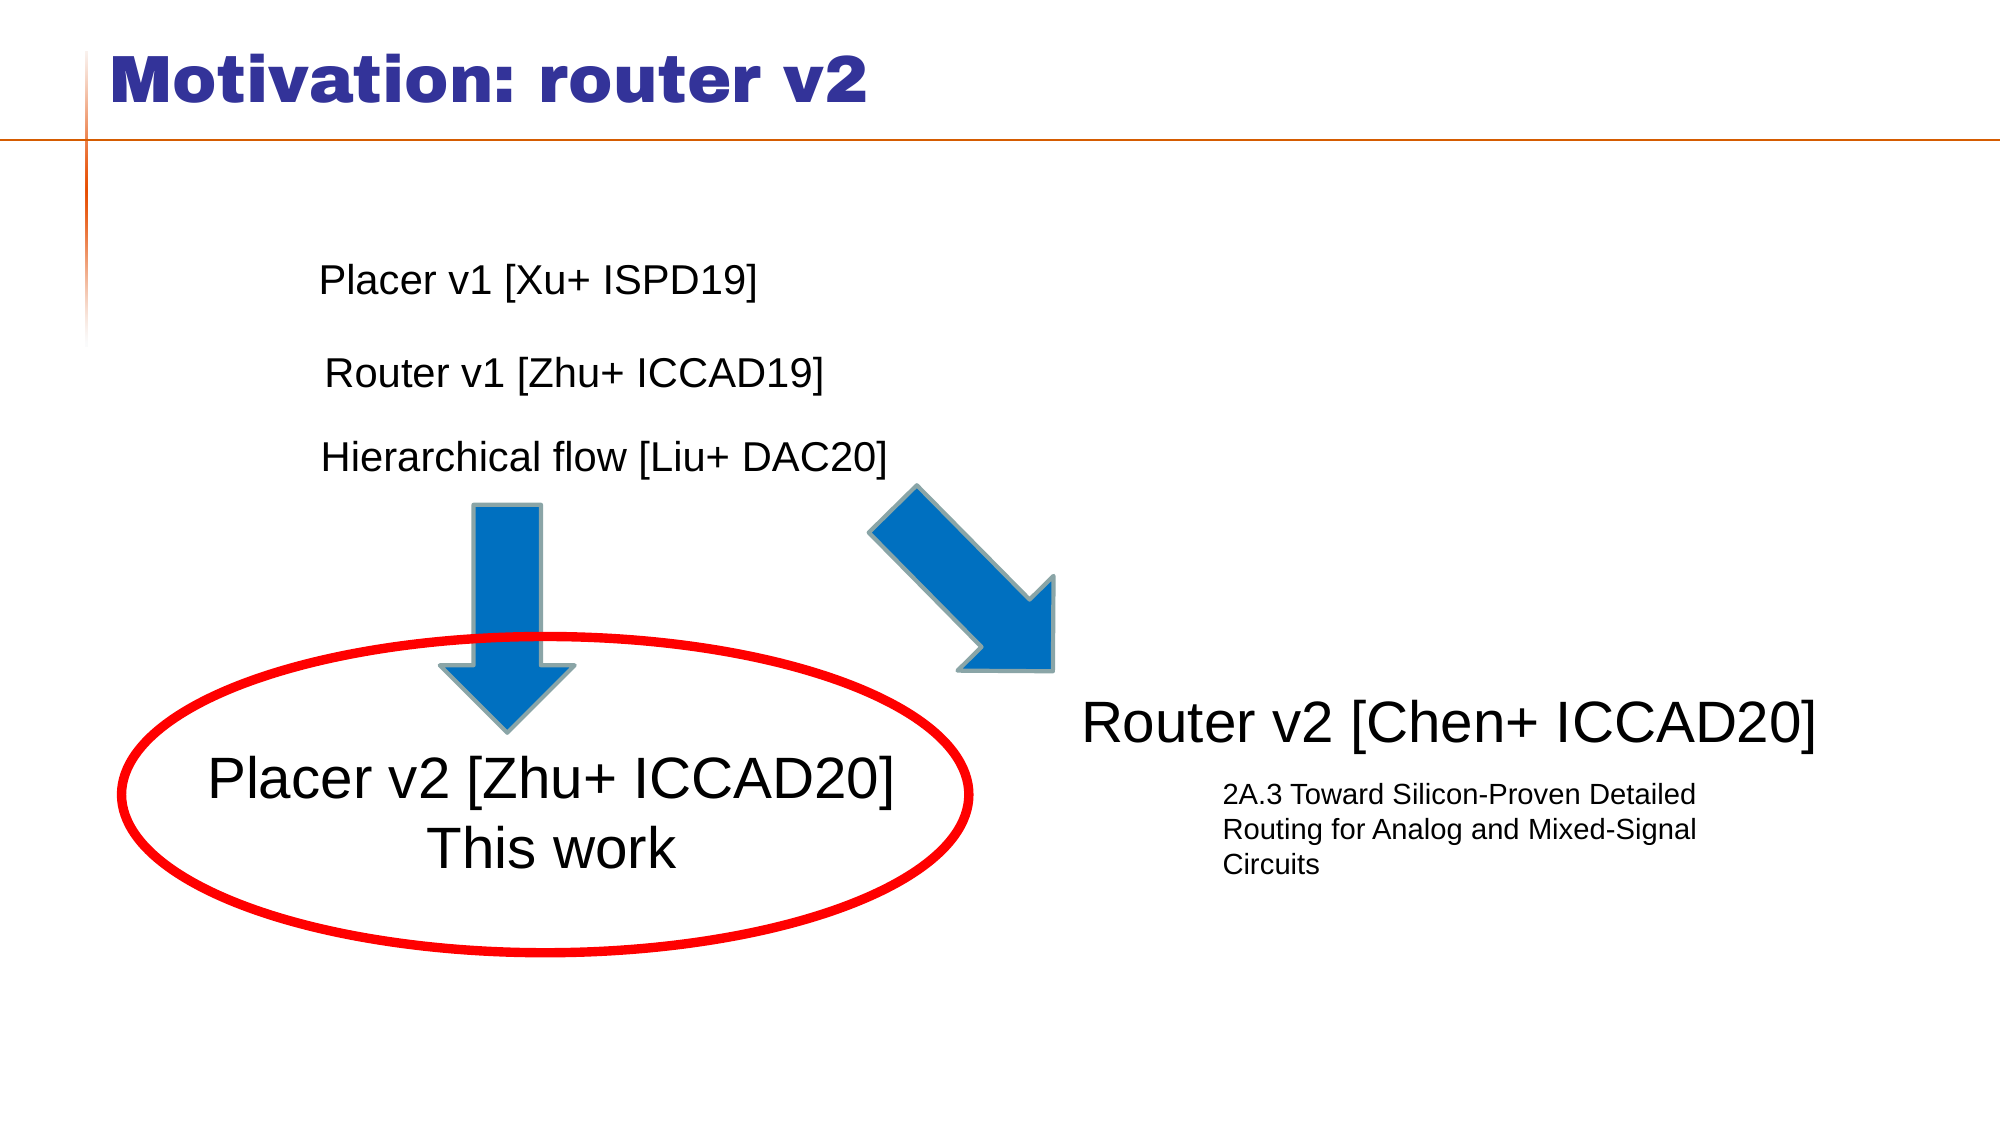

# Motivation: router v2
Placer v1 [Xu+ ISPD19]
Router v1 [Zhu+ ICCAD19]
Hierarchical flow [Liu+ DAC20]

Router v2 [Chen+ ICCAD20]
Placer v2 [Zhu+ ICCAD20]
This work
2A.3 Toward Silicon-Proven Detailed Routing for Analog and Mixed-Signal Circuits